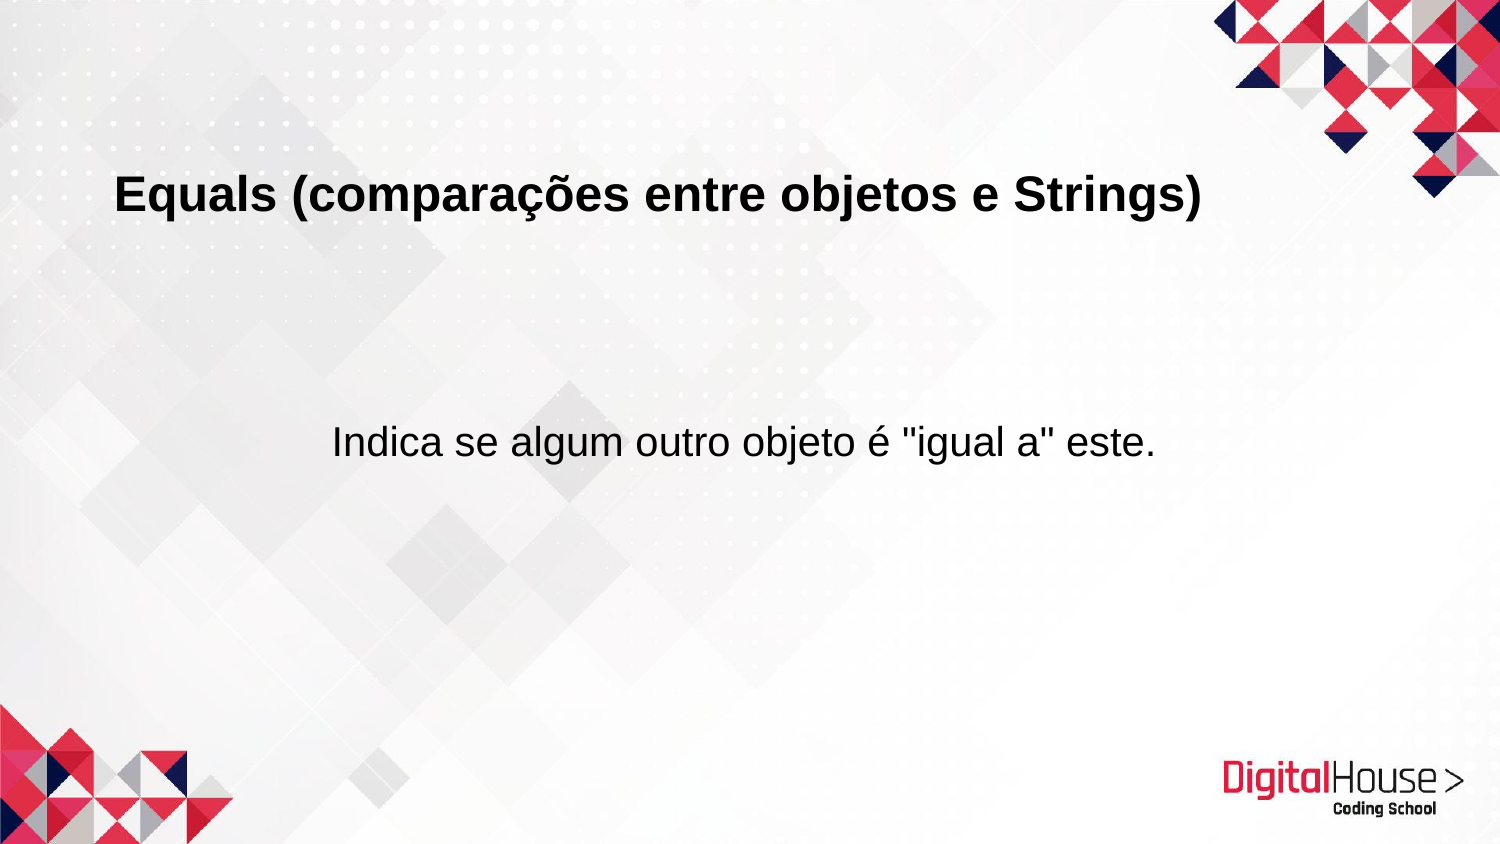

Equals (comparações entre objetos e Strings)
Indica se algum outro objeto é "igual a" este.